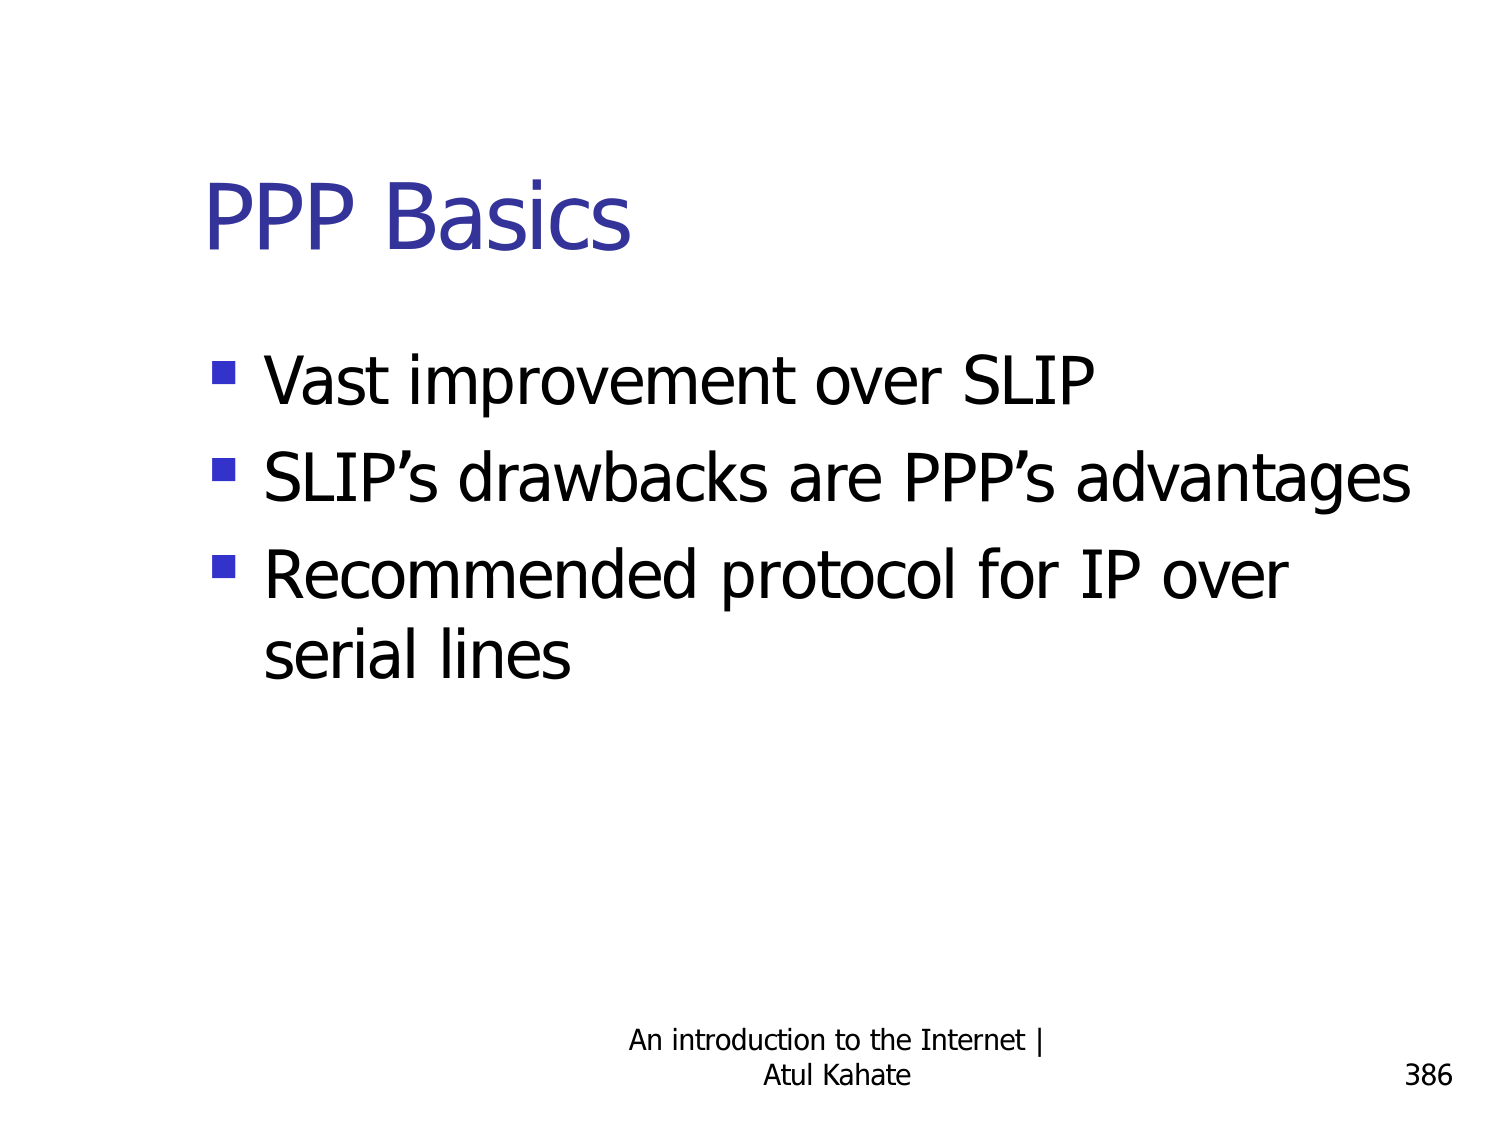

PPP Basics
Vast improvement over SLIP
SLIP’s drawbacks are PPP’s advantages
Recommended protocol for IP over serial lines

An introduction to the Internet | Atul Kahate
386